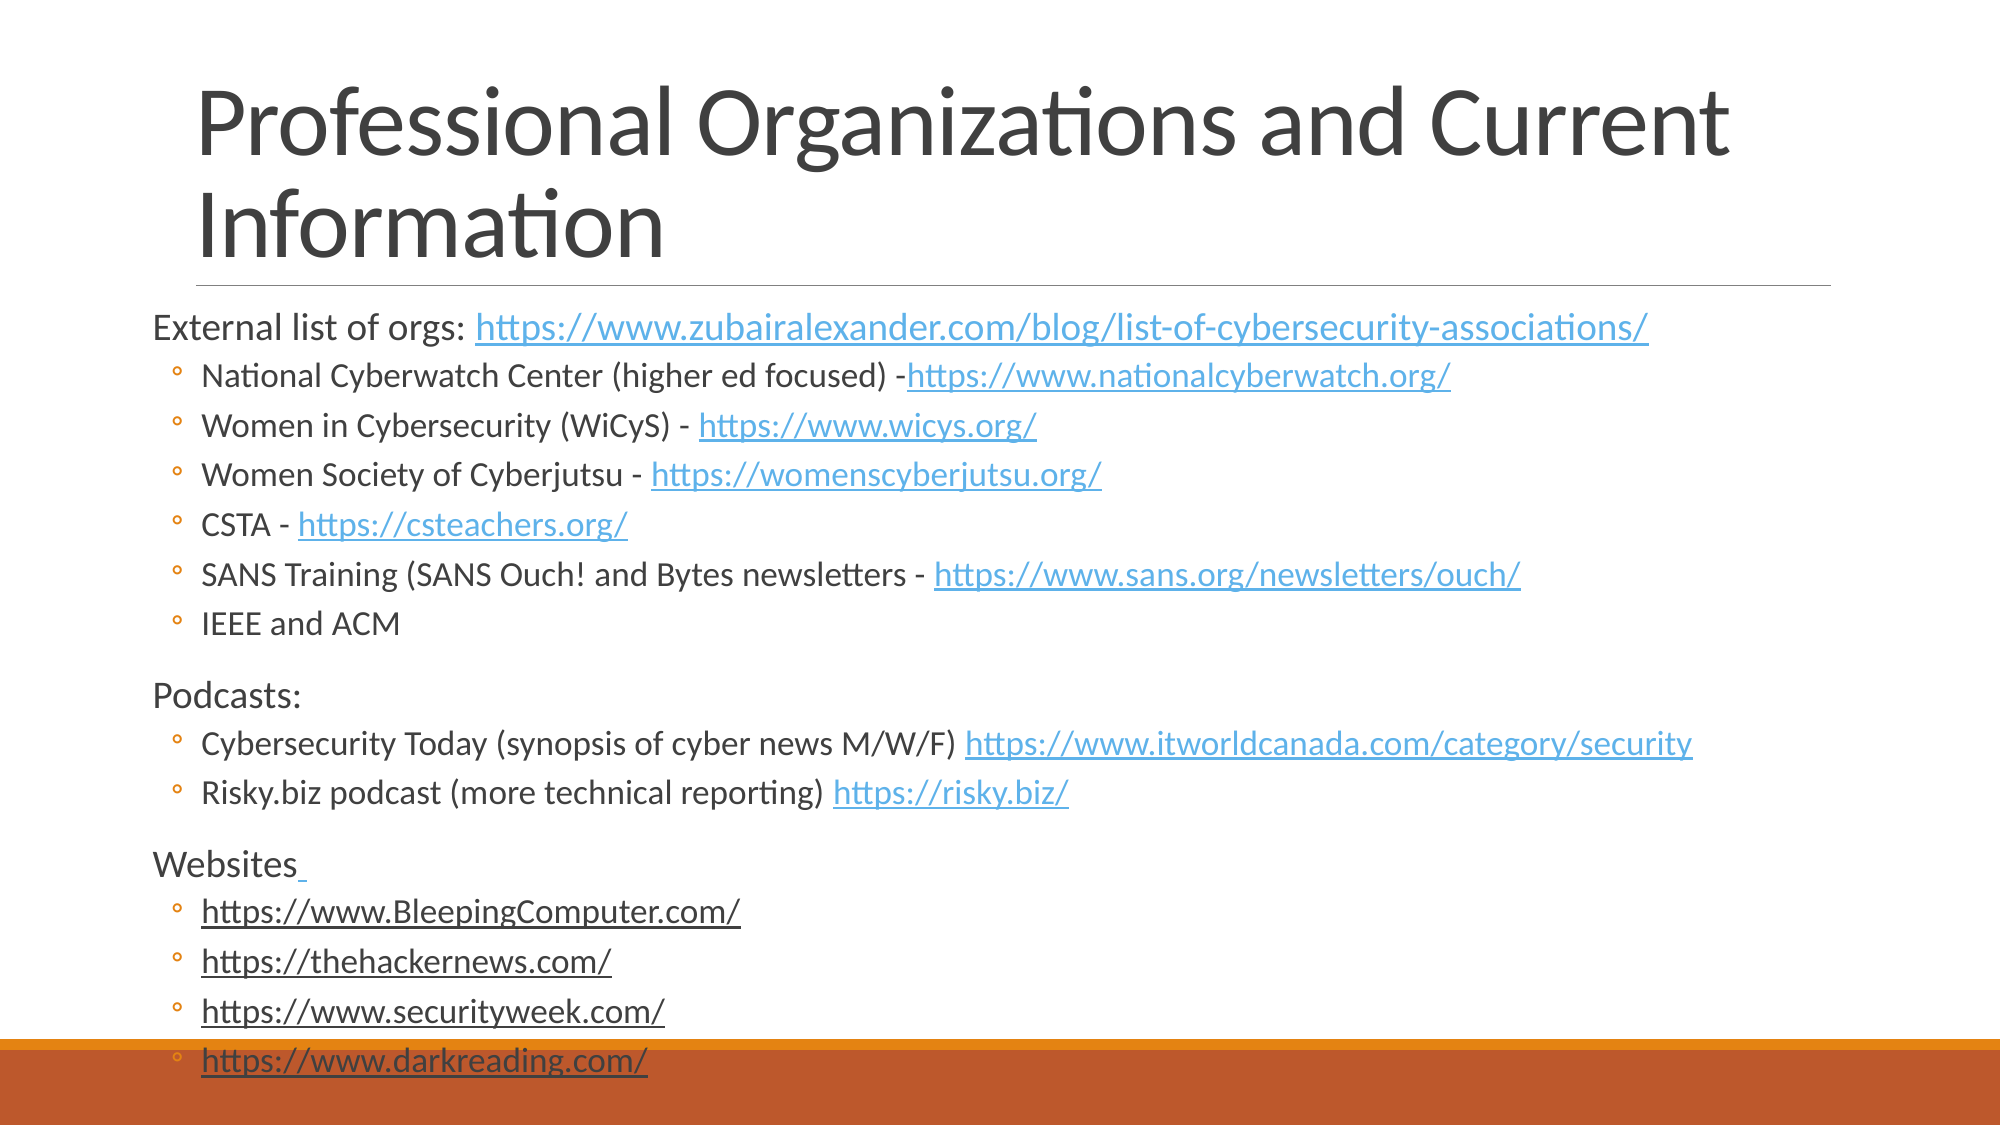

# Professional Organizations and Current Information
External list of orgs: https://www.zubairalexander.com/blog/list-of-cybersecurity-associations/
National Cyberwatch Center (higher ed focused) -https://www.nationalcyberwatch.org/
Women in Cybersecurity (WiCyS) - https://www.wicys.org/
Women Society of Cyberjutsu - https://womenscyberjutsu.org/
CSTA - https://csteachers.org/
SANS Training (SANS Ouch! and Bytes newsletters - https://www.sans.org/newsletters/ouch/
IEEE and ACM
Podcasts:
Cybersecurity Today (synopsis of cyber news M/W/F) https://www.itworldcanada.com/category/security
Risky.biz podcast (more technical reporting) https://risky.biz/
Websites
https://www.BleepingComputer.com/
https://thehackernews.com/
https://www.securityweek.com/
https://www.darkreading.com/